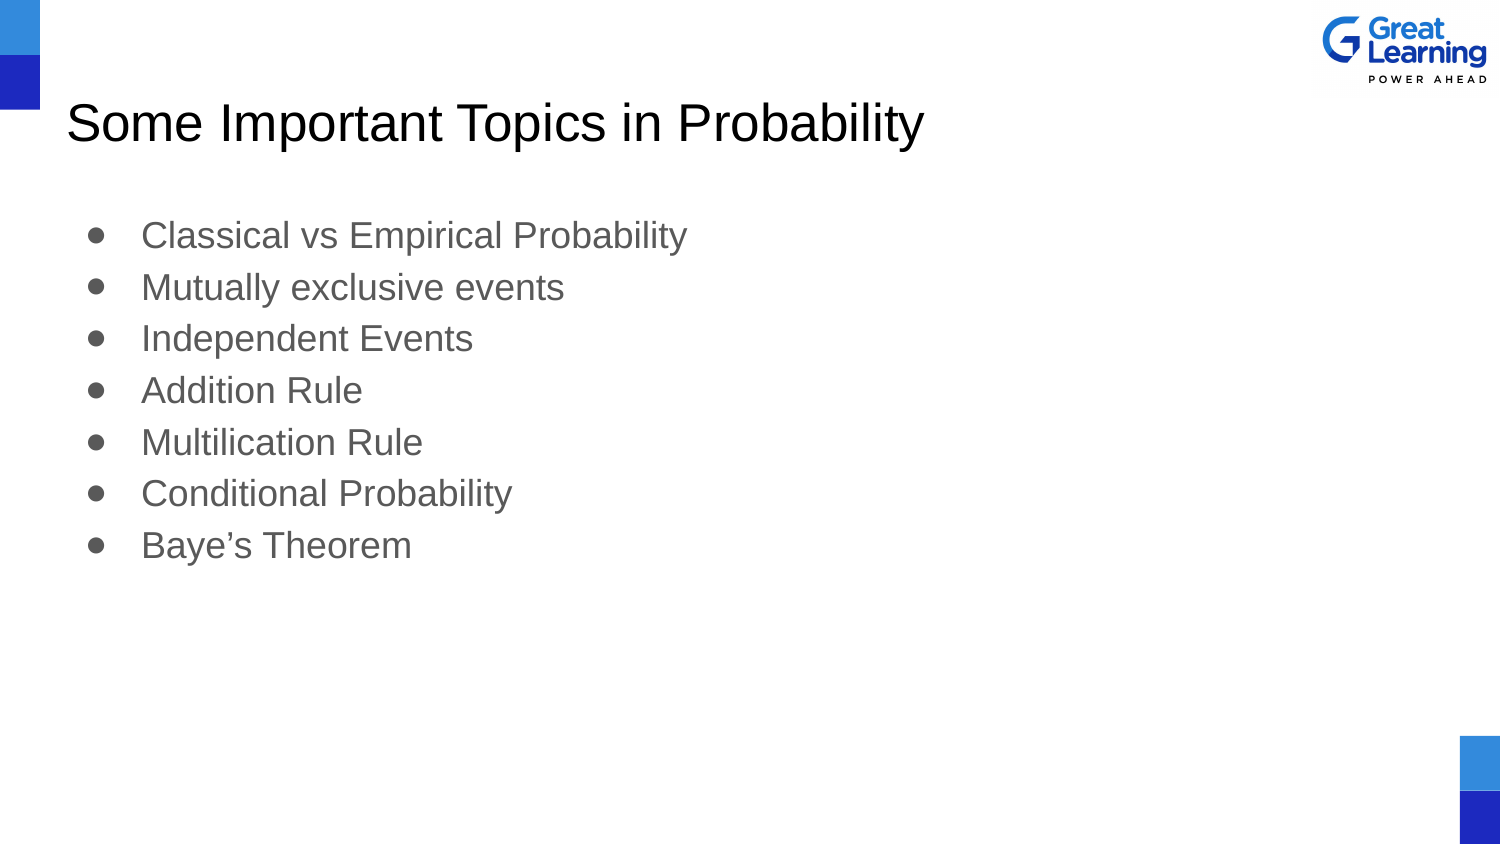

# Some Important Topics in Probability
Classical vs Empirical Probability
Mutually exclusive events
Independent Events
Addition Rule
Multilication Rule
Conditional Probability
Baye’s Theorem